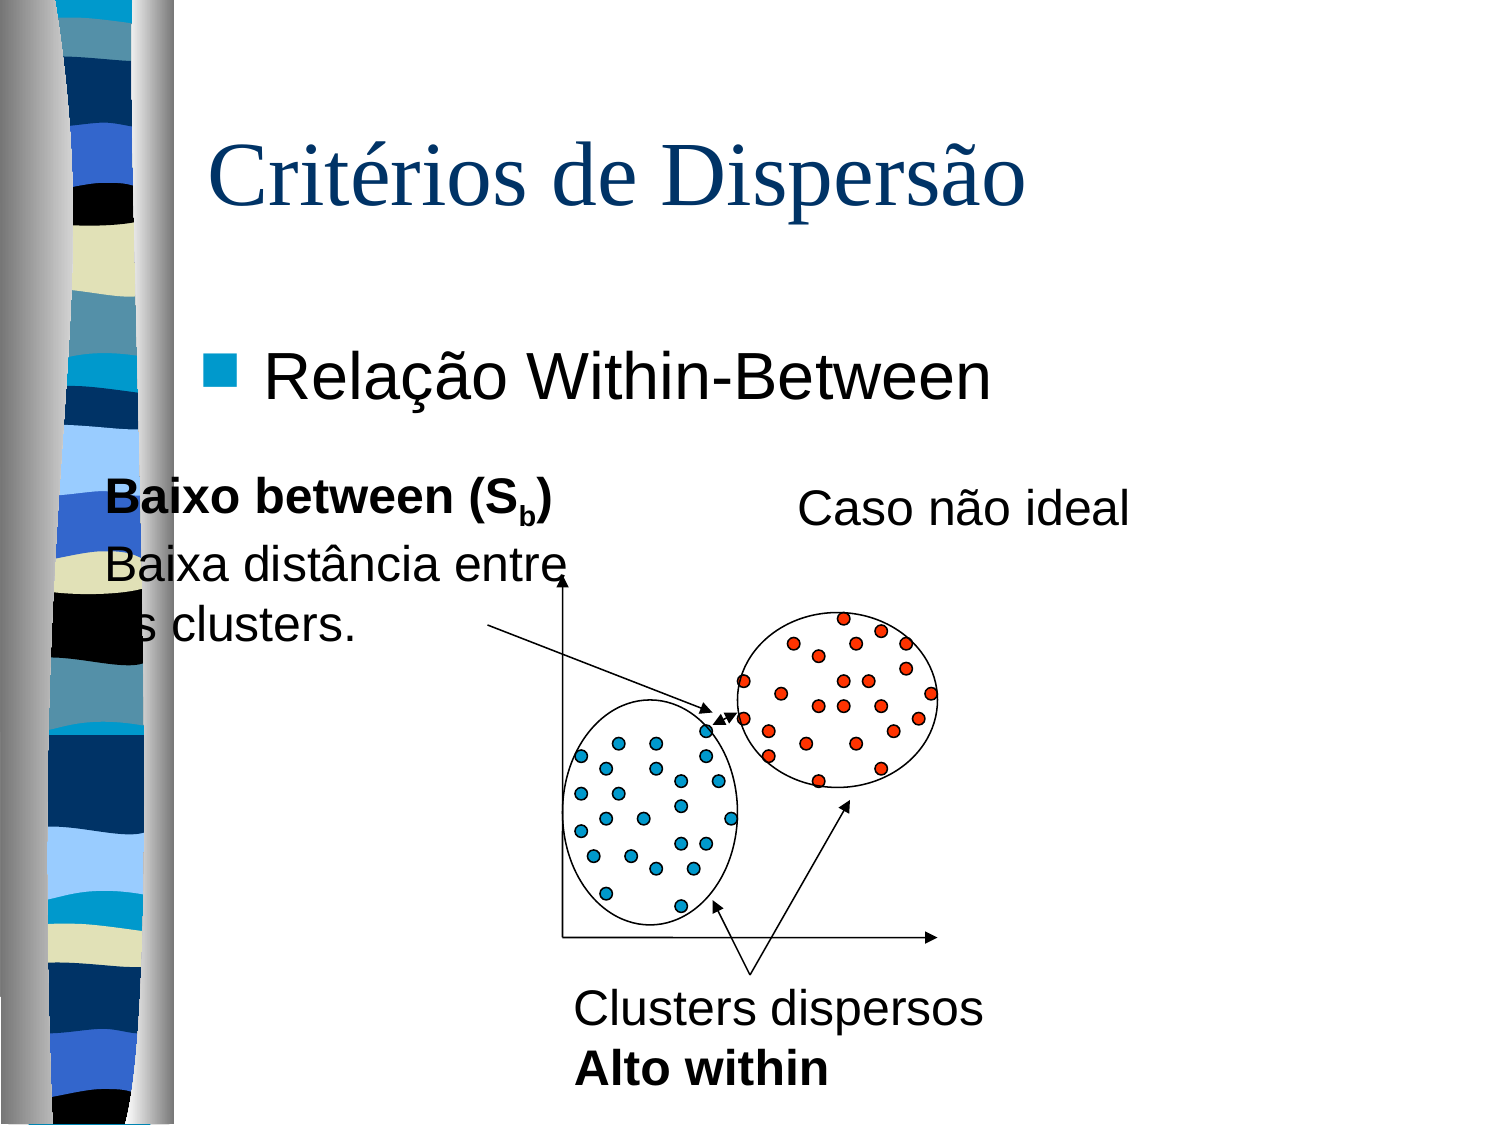

# Critérios de Dispersão
Relação Within-Between

Baixo between (Sb)
Baixa distância entre
os clusters.
Caso não ideal

Clusters dispersos
Alto within